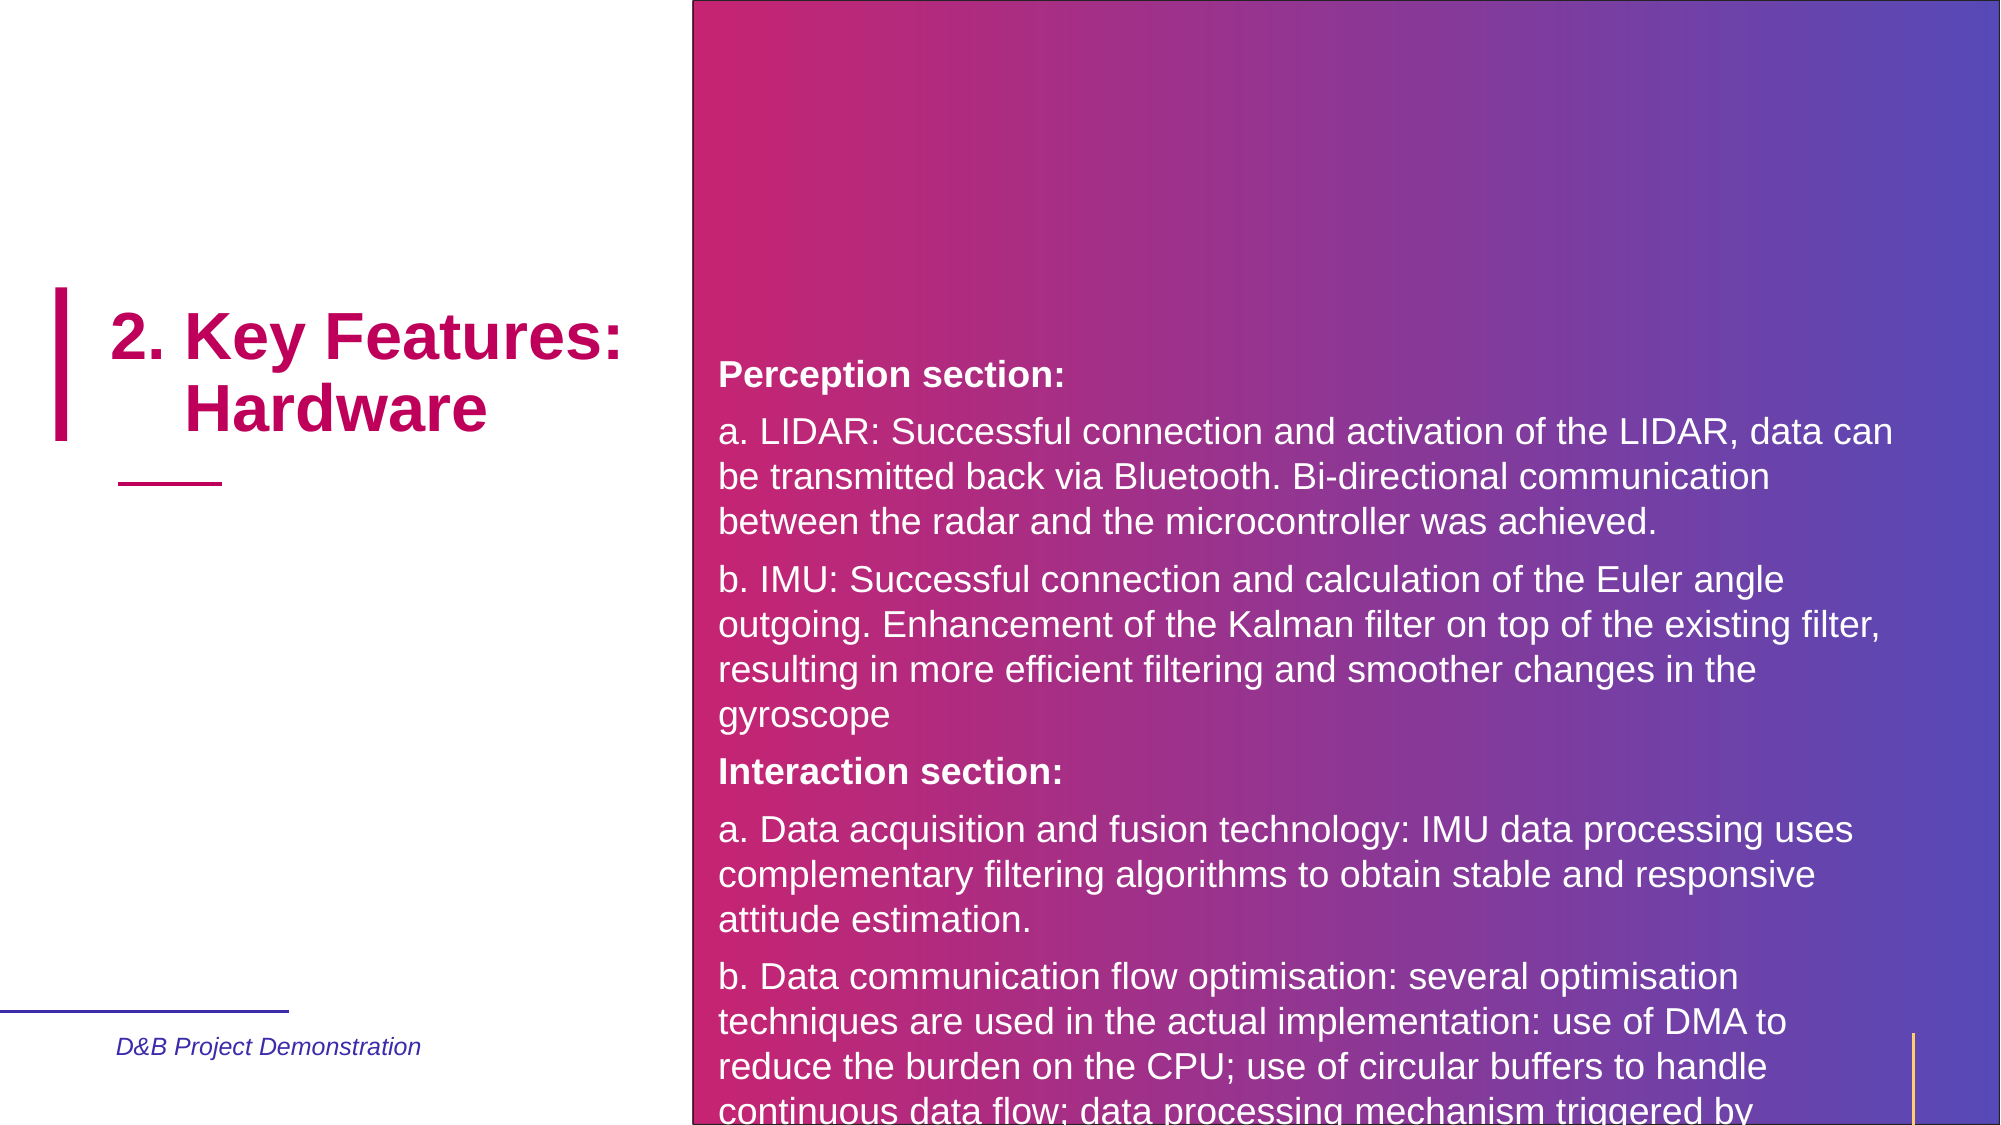

# 2. Key Features: Hardware

Perception section:
a. LIDAR: Successful connection and activation of the LIDAR, data can be transmitted back via Bluetooth. Bi-directional communication between the radar and the microcontroller was achieved.
b. IMU: Successful connection and calculation of the Euler angle outgoing. Enhancement of the Kalman filter on top of the existing filter, resulting in more efficient filtering and smoother changes in the gyroscope
Interaction section:
a. Data acquisition and fusion technology: IMU data processing uses complementary filtering algorithms to obtain stable and responsive attitude estimation.
b. Data communication flow optimisation: several optimisation techniques are used in the actual implementation: use of DMA to reduce the burden on the CPU; use of circular buffers to handle continuous data flow; data processing mechanism triggered by interrupts; data forwarding control based on status flags.

D&B Project Demonstration
10